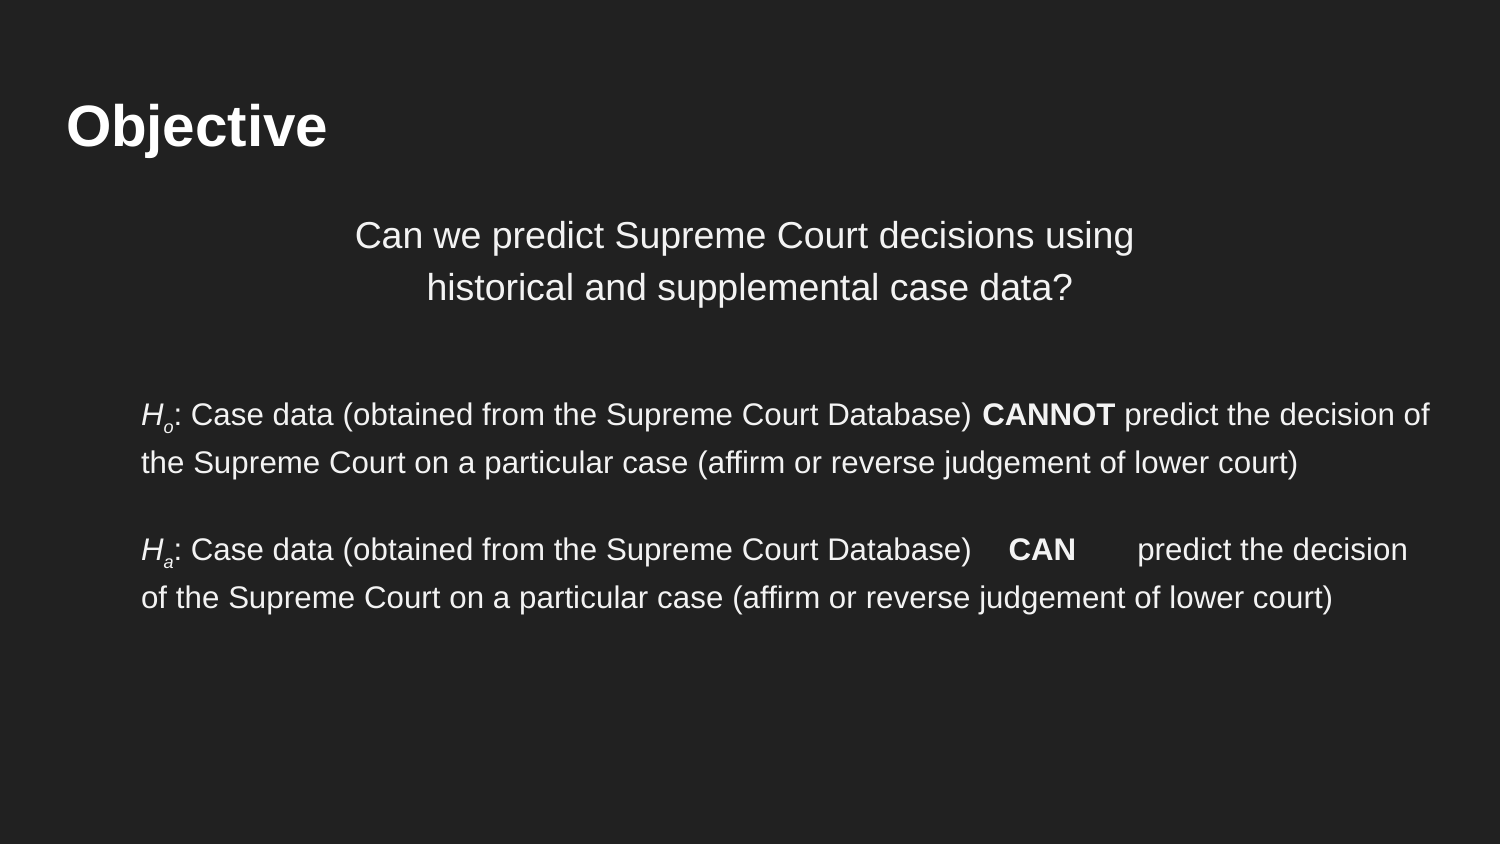

# Objective
Can we predict Supreme Court decisions using
historical and supplemental case data?

Ho: Case data (obtained from the Supreme Court Database) CANNOT predict the decision of the Supreme Court on a particular case (affirm or reverse judgement of lower court)
Ha: Case data (obtained from the Supreme Court Database)    CAN       predict the decision of the Supreme Court on a particular case (affirm or reverse judgement of lower court)